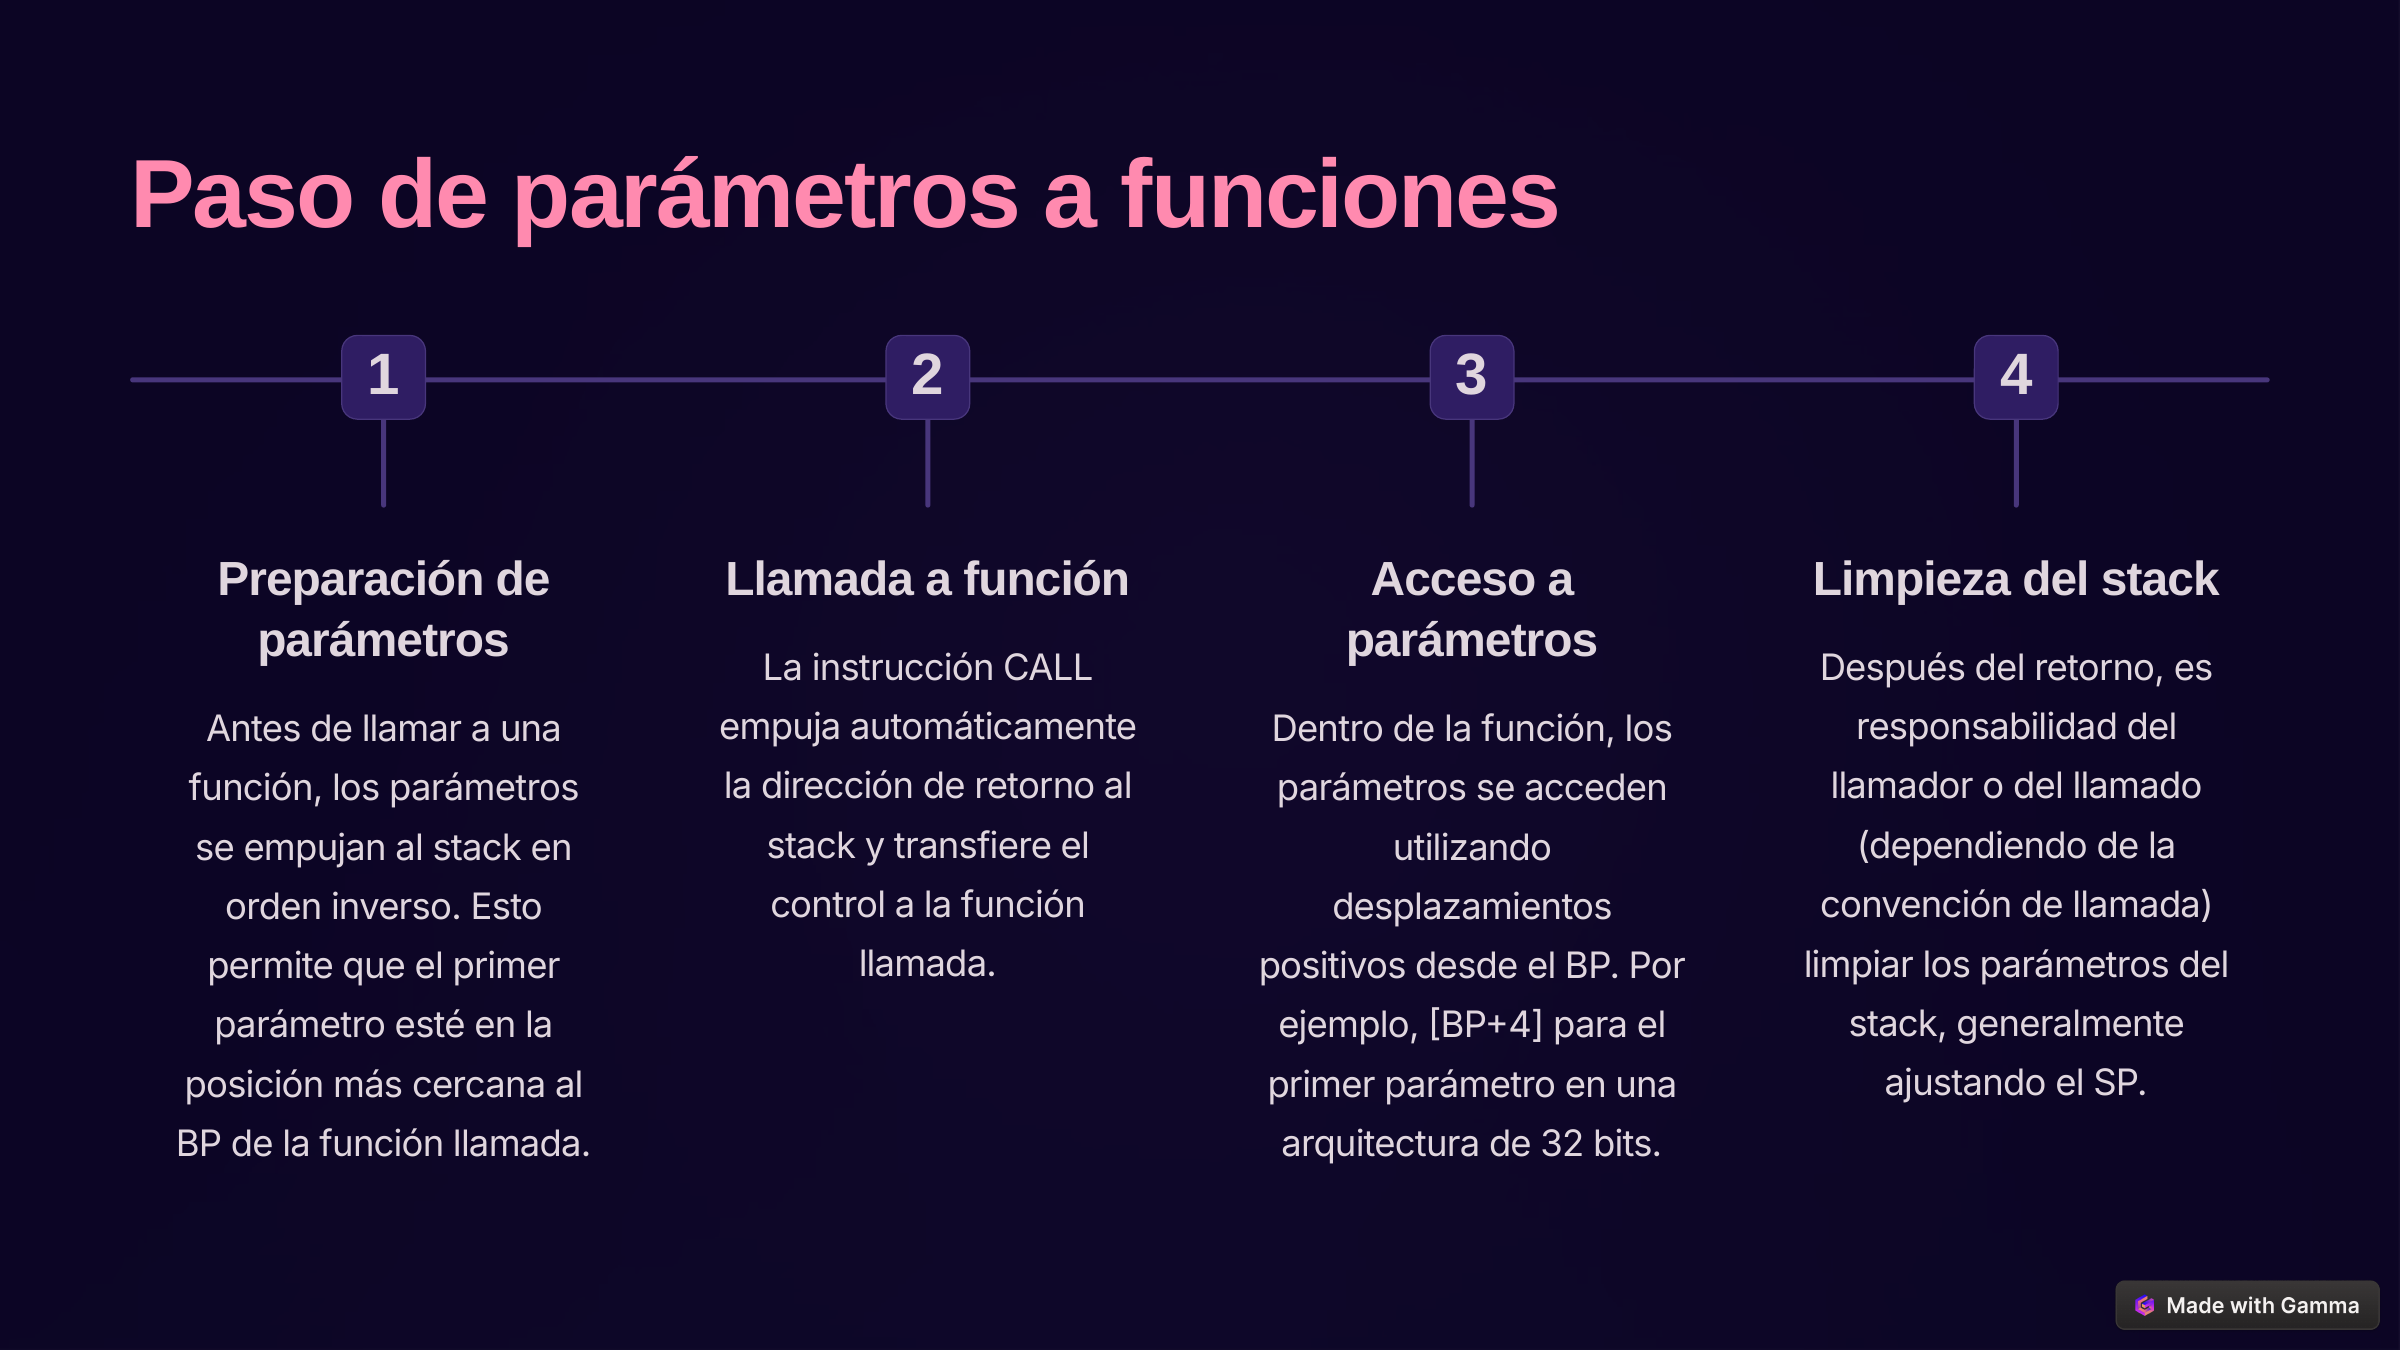

Paso de parámetros a funciones

1
2
3
4

Preparación de parámetros
Llamada a función
Acceso a parámetros
Limpieza del stack
La instrucción CALL empuja automáticamente la dirección de retorno al stack y transfiere el control a la función llamada.
Después del retorno, es responsabilidad del llamador o del llamado (dependiendo de la convención de llamada) limpiar los parámetros del stack, generalmente ajustando el SP.
Antes de llamar a una función, los parámetros se empujan al stack en orden inverso. Esto permite que el primer parámetro esté en la posición más cercana al BP de la función llamada.
Dentro de la función, los parámetros se acceden utilizando desplazamientos positivos desde el BP. Por ejemplo, [BP+4] para el primer parámetro en una arquitectura de 32 bits.